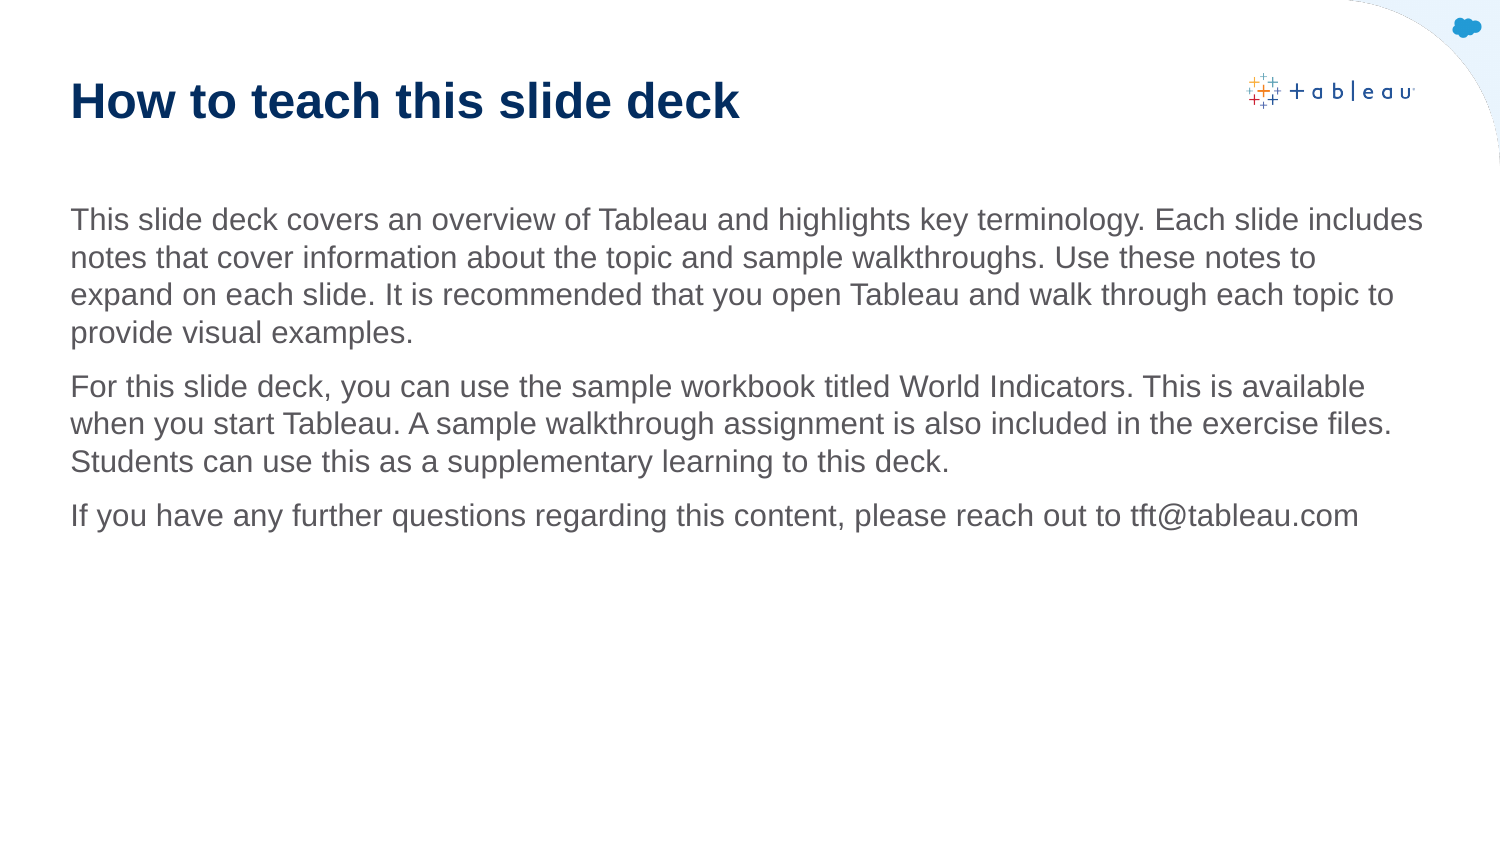

# How to teach this slide deck

This slide deck covers an overview of Tableau and highlights key terminology. Each slide includes notes that cover information about the topic and sample walkthroughs. Use these notes to expand on each slide. It is recommended that you open Tableau and walk through each topic to provide visual examples.
For this slide deck, you can use the sample workbook titled World Indicators. This is available when you start Tableau. A sample walkthrough assignment is also included in the exercise files. Students can use this as a supplementary learning to this deck.
If you have any further questions regarding this content, please reach out to tft@tableau.com